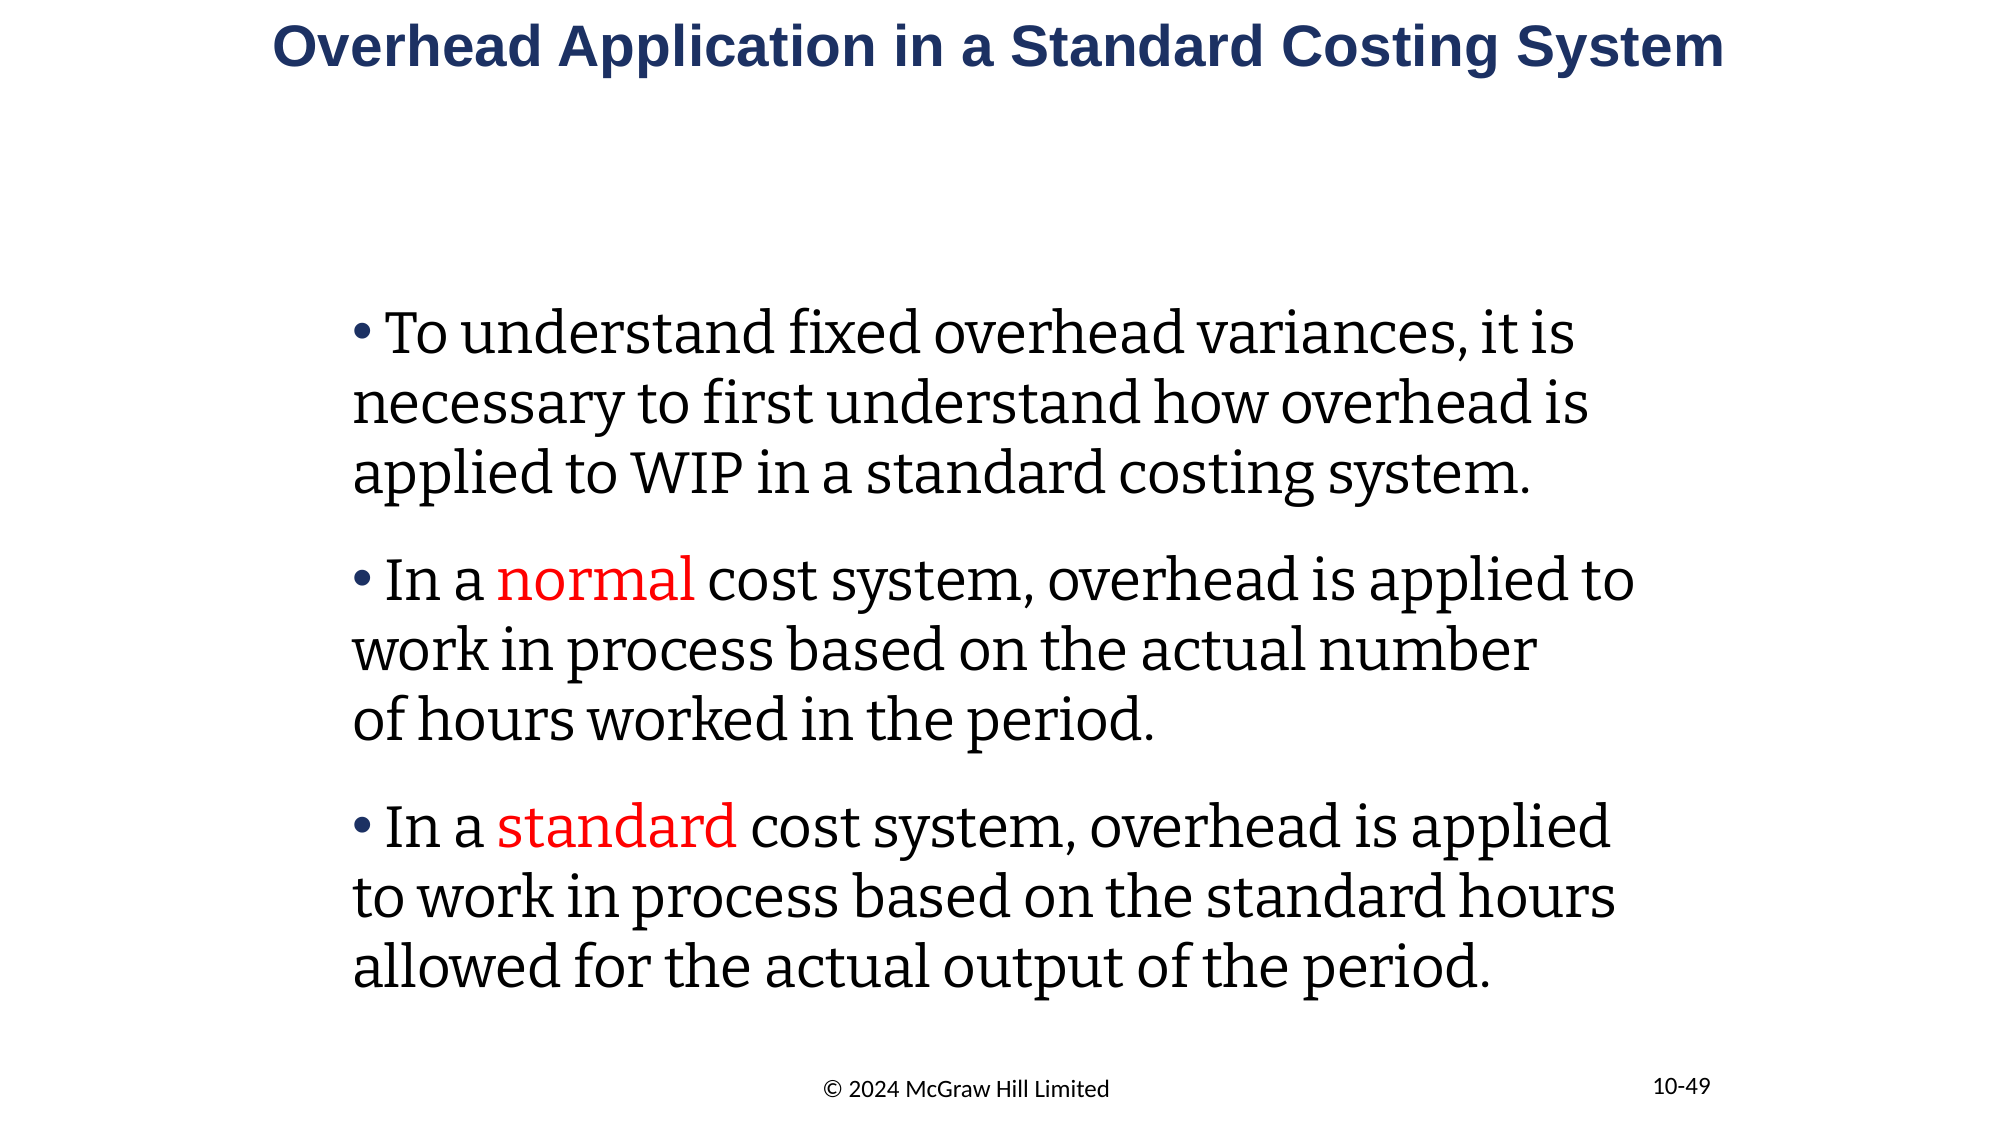

# Overhead Application in a Standard Costing System
 To understand fixed overhead variances, it is necessary to first understand how overhead is applied to WIP in a standard costing system.

 In a normal cost system, overhead is applied to work in process based on the actual number
of hours worked in the period.

 In a standard cost system, overhead is applied to work in process based on the standard hours allowed for the actual output of the period.
10-49